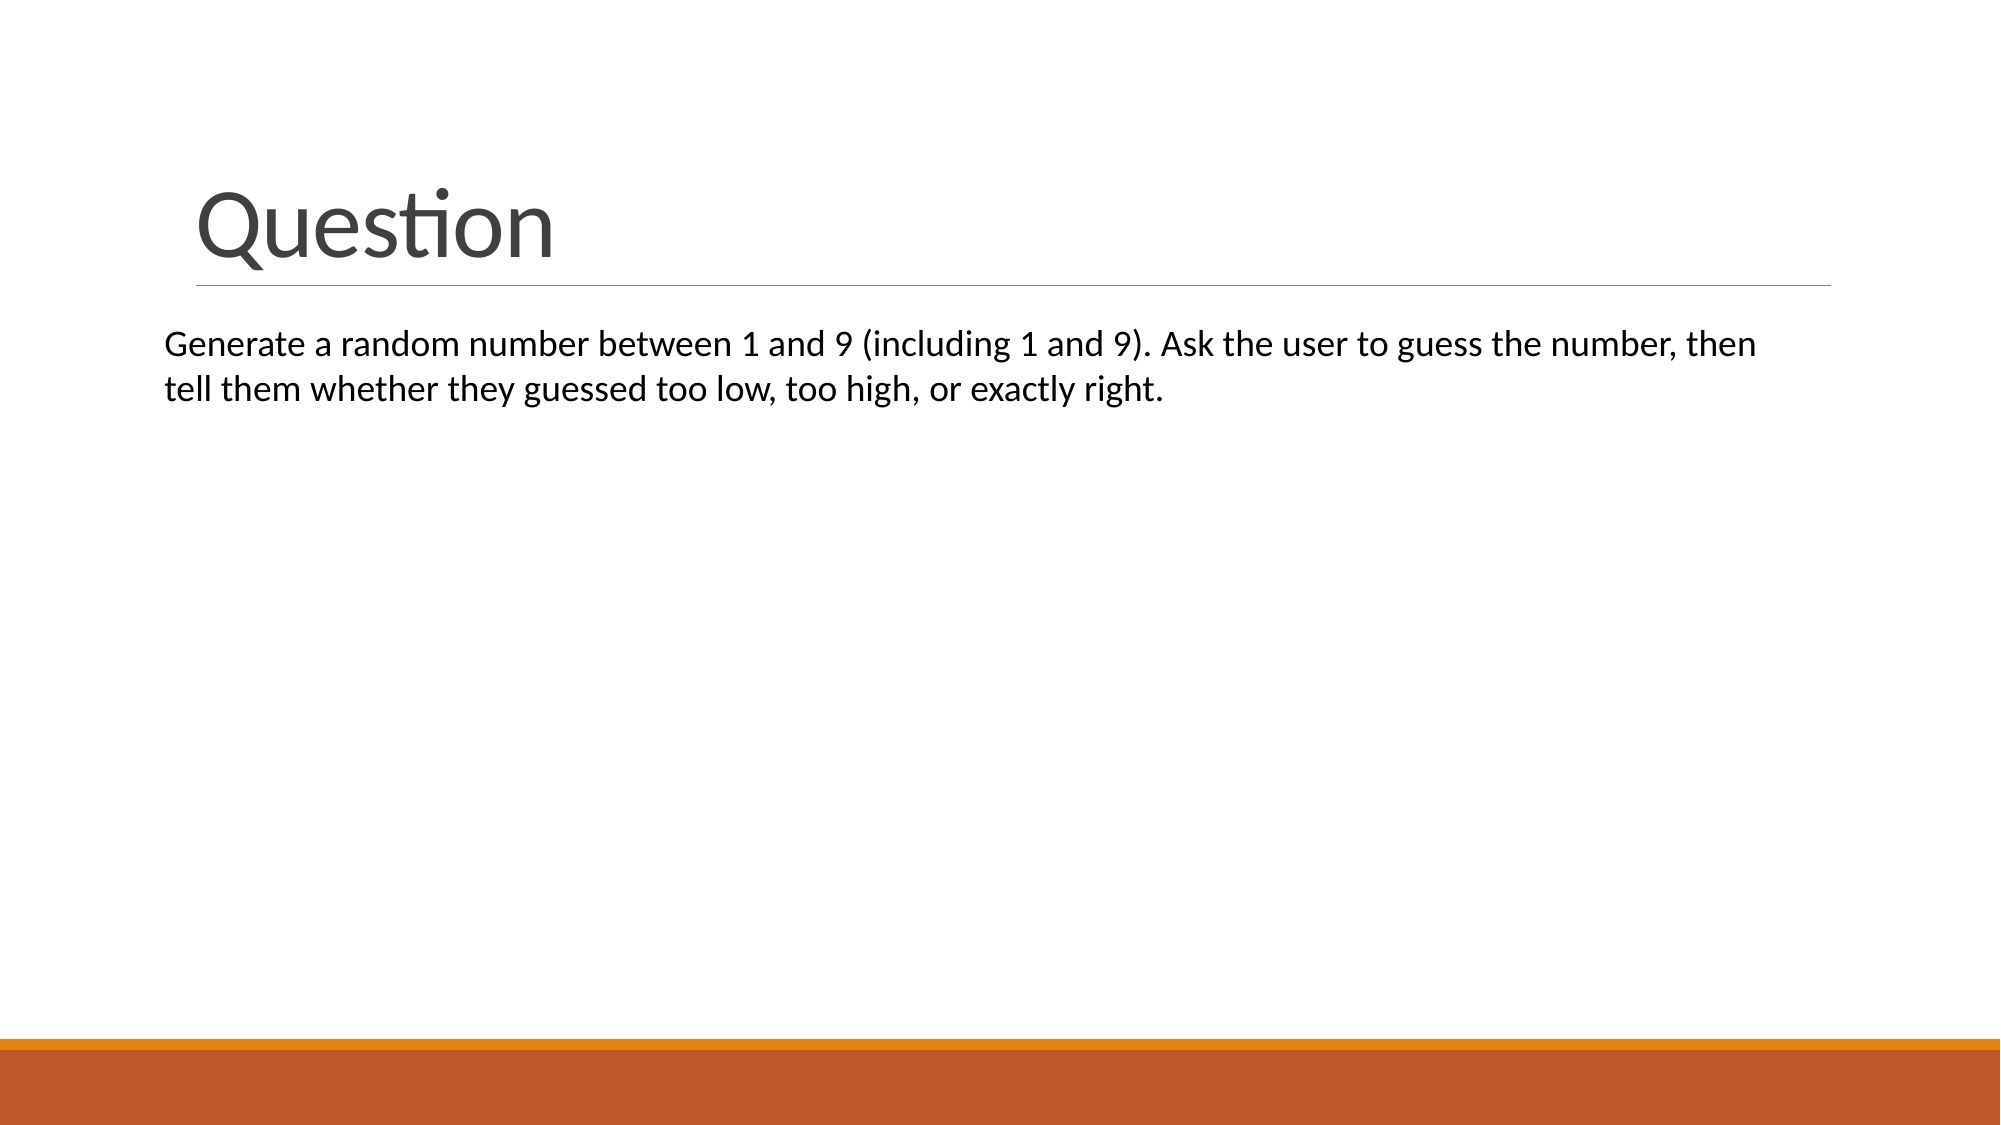

# Question
Generate a random number between 1 and 9 (including 1 and 9). Ask the user to guess the number, then tell them whether they guessed too low, too high, or exactly right.